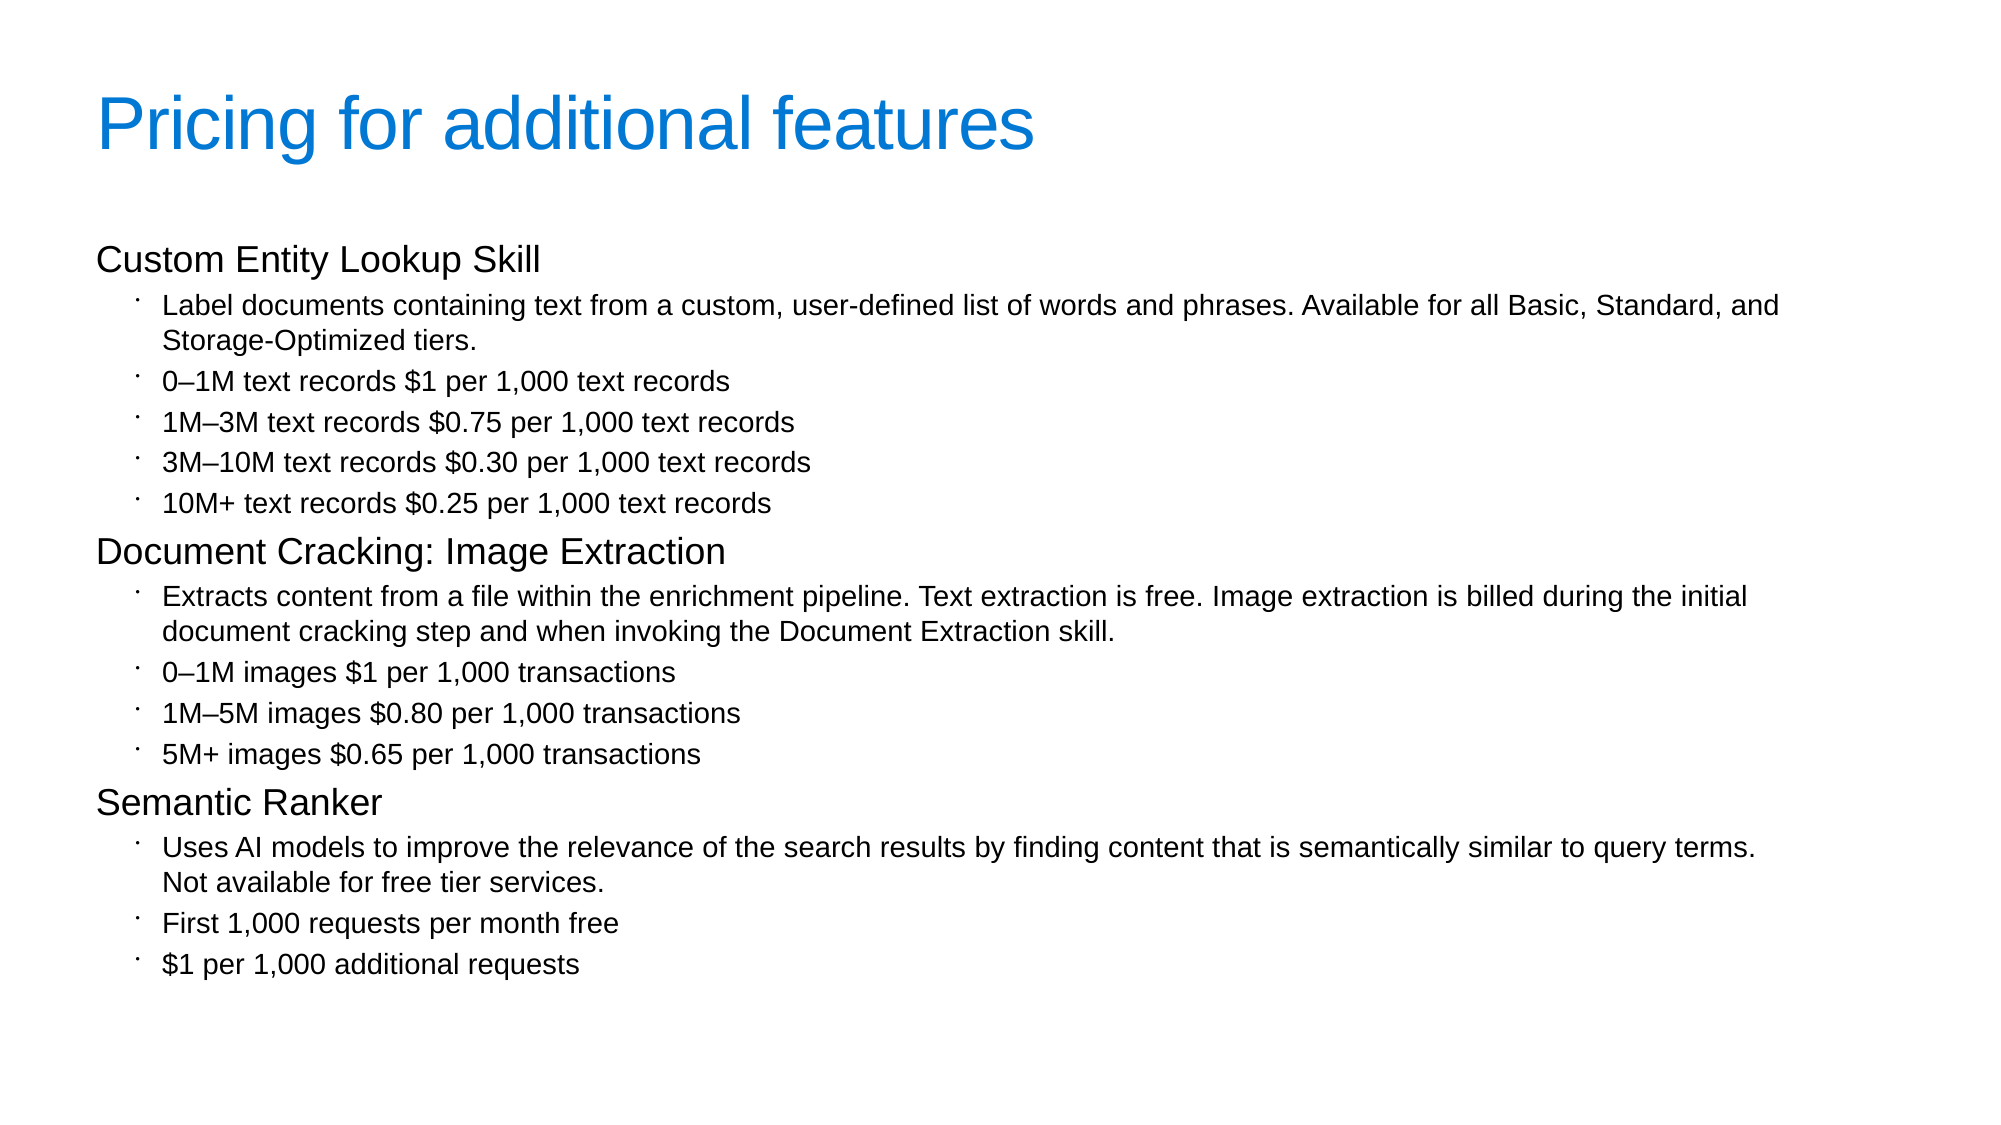

# Pricing for additional features
Custom Entity Lookup Skill
Label documents containing text from a custom, user-defined list of words and phrases. Available for all Basic, Standard, and
Storage-Optimized tiers.
0–1M text records $1 per 1,000 text records
1M–3M text records $0.75 per 1,000 text records
3M–10M text records $0.30 per 1,000 text records
10M+ text records $0.25 per 1,000 text records
Document Cracking: Image Extraction
Extracts content from a file within the enrichment pipeline. Text extraction is free. Image extraction is billed during the initial
document cracking step and when invoking the Document Extraction skill.
0–1M images $1 per 1,000 transactions
1M–5M images $0.80 per 1,000 transactions
5M+ images $0.65 per 1,000 transactions
Semantic Ranker
Uses AI models to improve the relevance of the search results by finding content that is semantically similar to query terms.
Not available for free tier services.
First 1,000 requests per month free
$1 per 1,000 additional requests